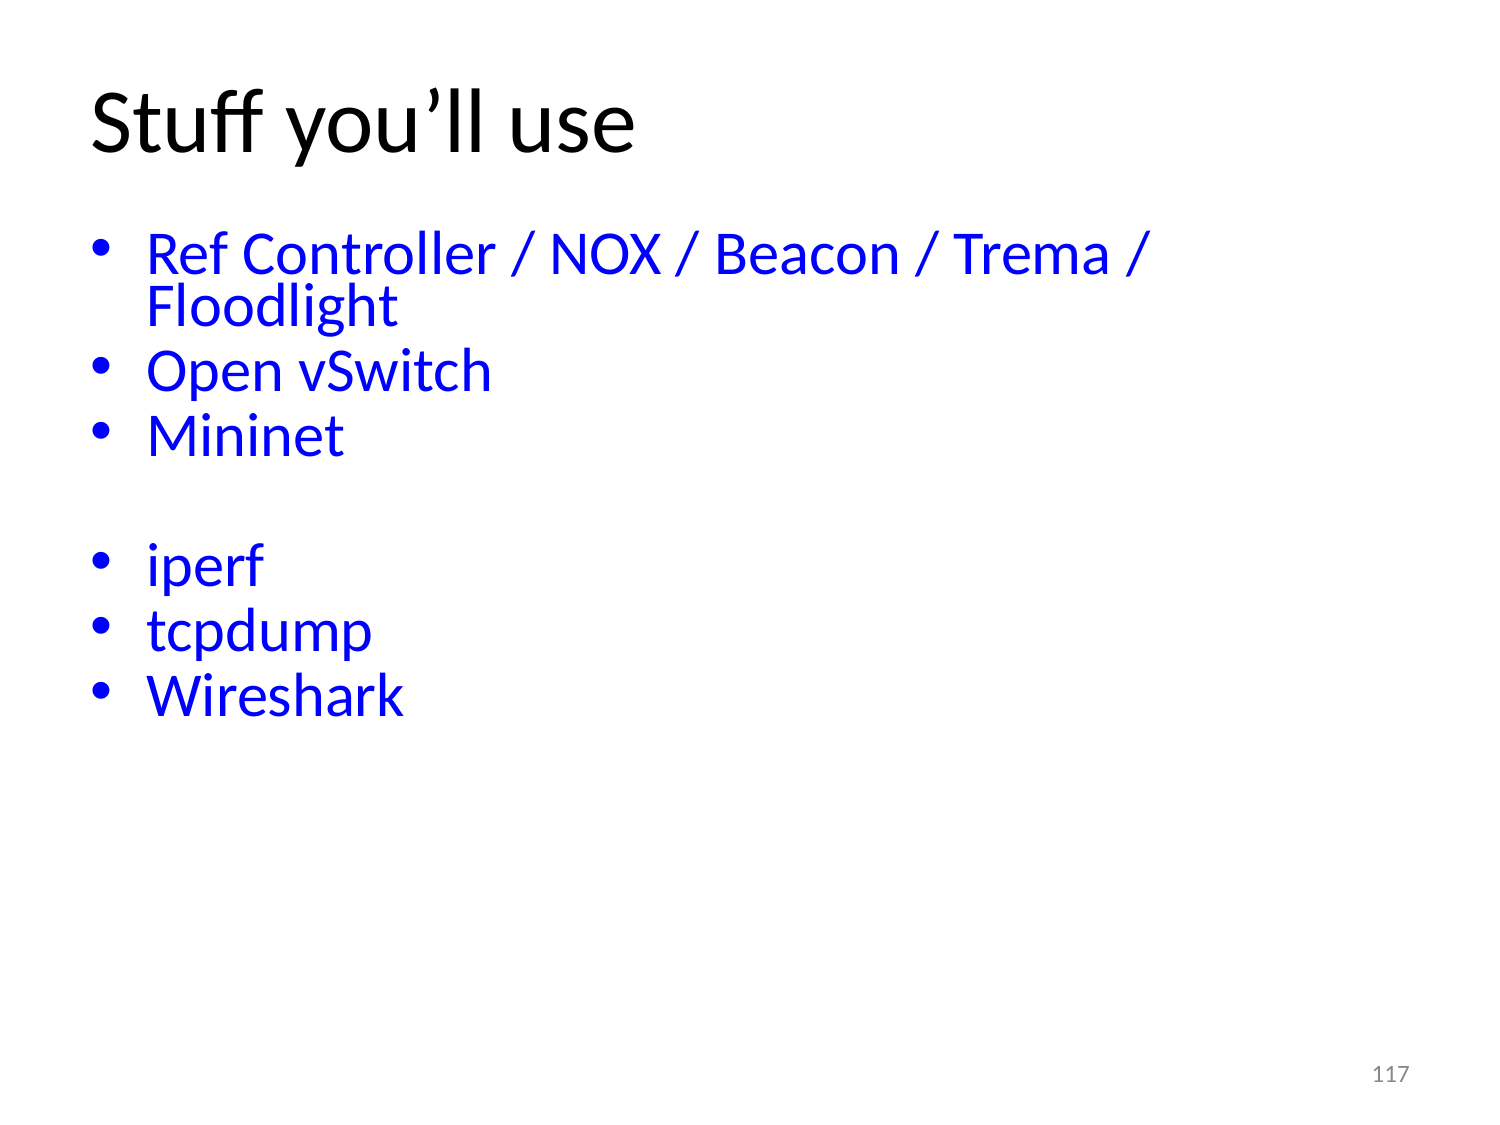

# Stuff you’ll use
Ref Controller / NOX / Beacon / Trema / Floodlight
Open vSwitch
Mininet

iperf
tcpdump
Wireshark
117